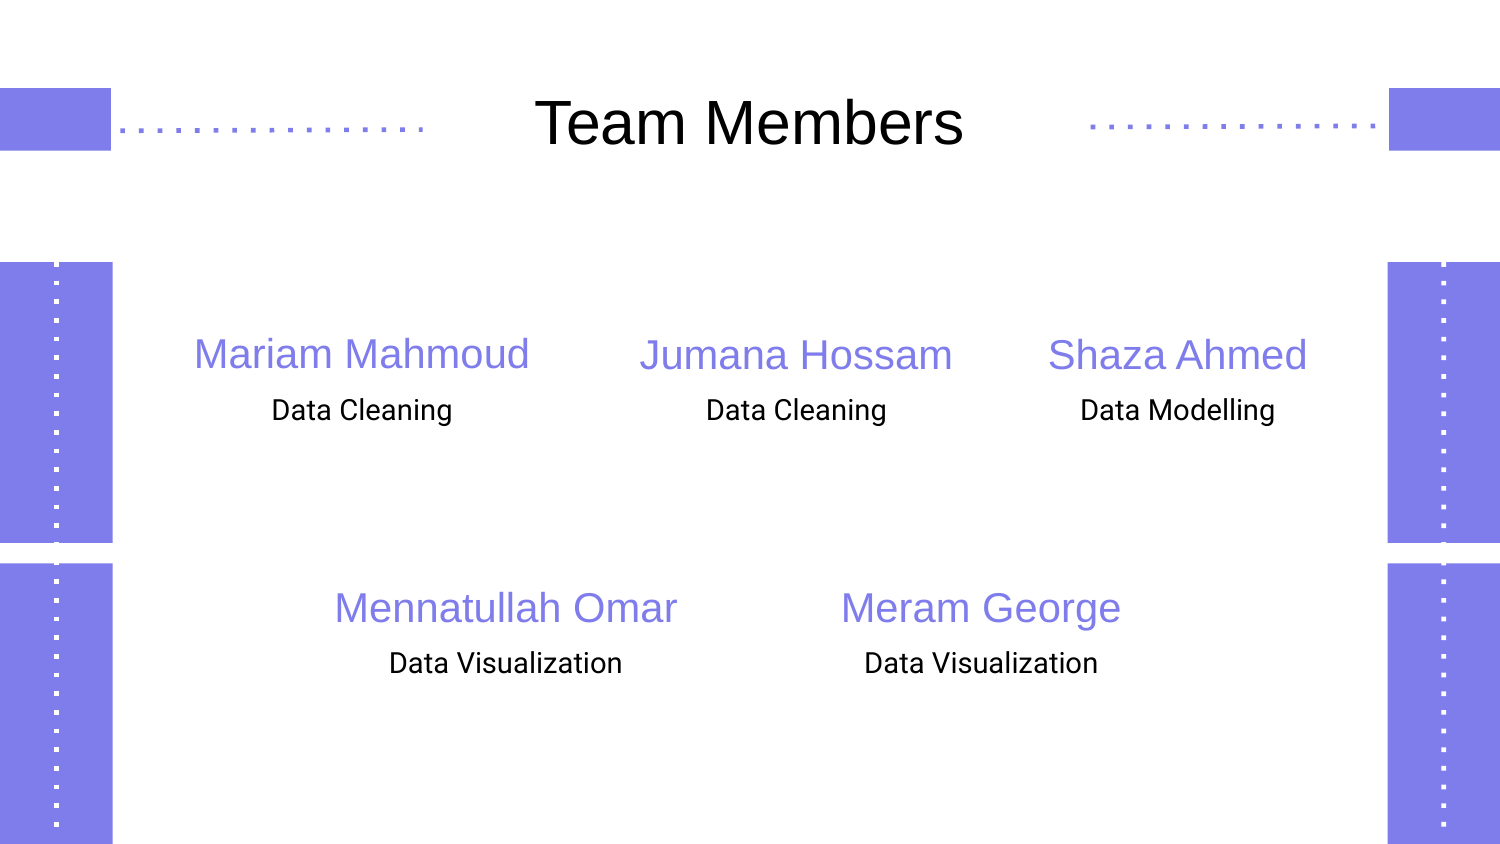

Team Members
# Mariam Mahmoud
Jumana Hossam
Shaza Ahmed
Data Cleaning
Data Cleaning
Data Modelling
Mennatullah Omar
Meram George
Data Visualization
Data Visualization